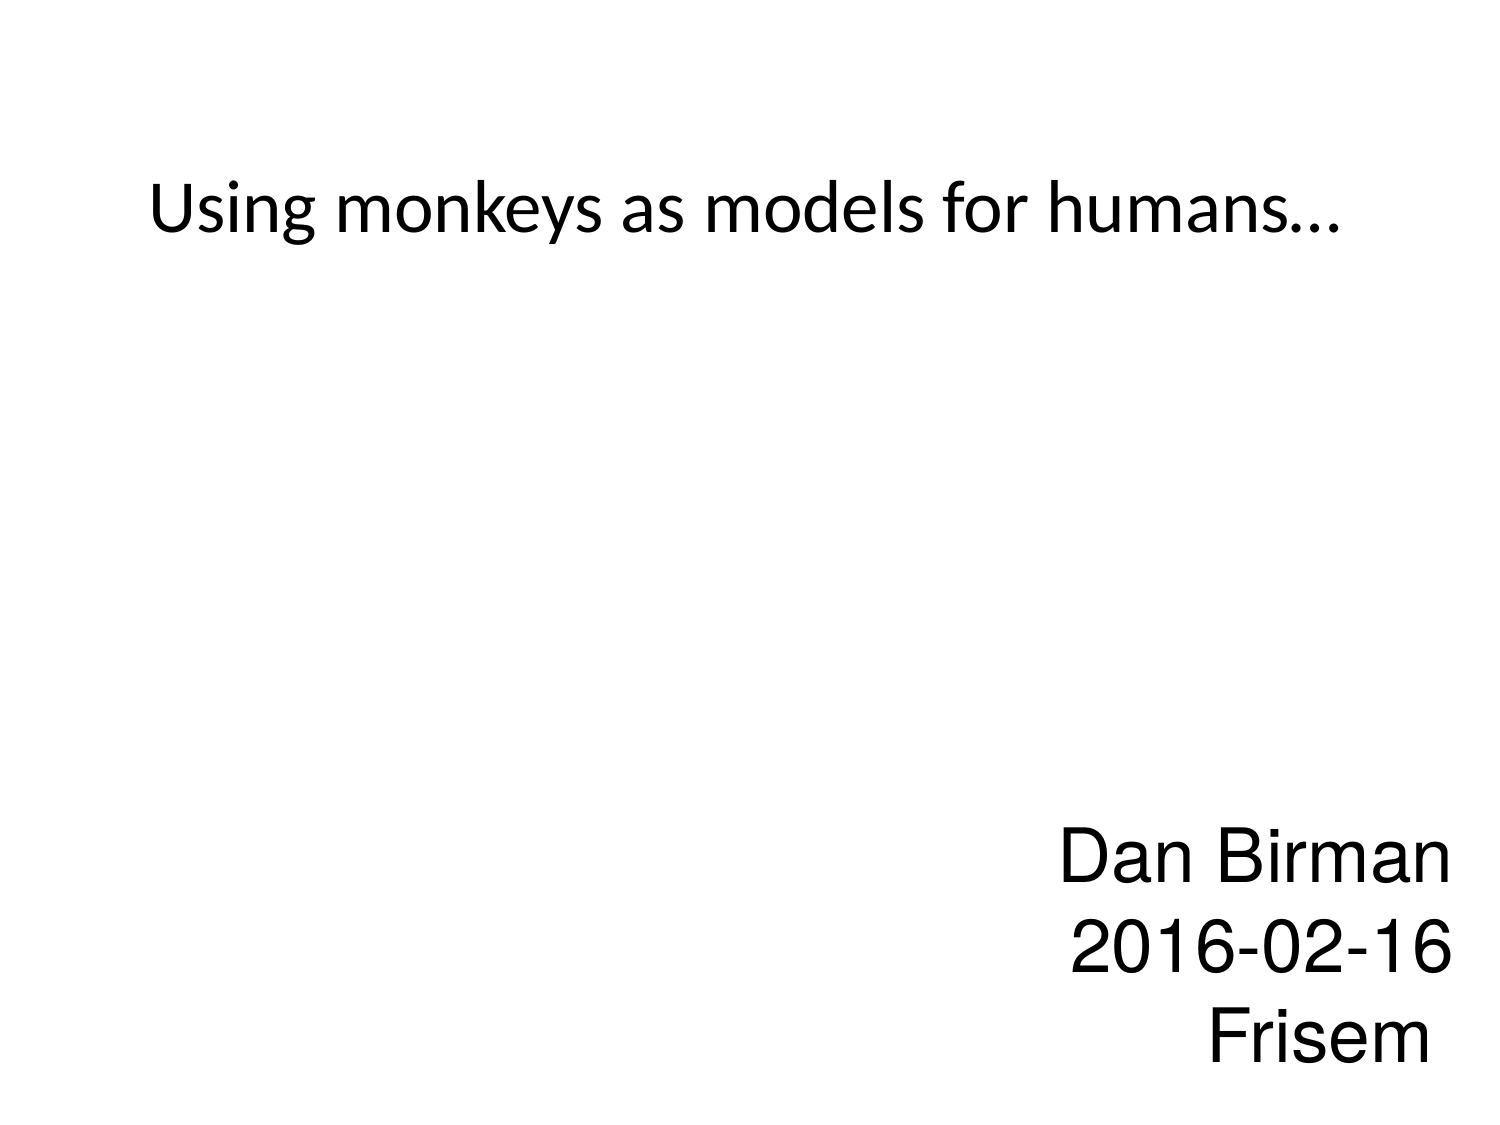

Using monkeys as models for humans…

Dan Birman
2016-02-16
Frisem